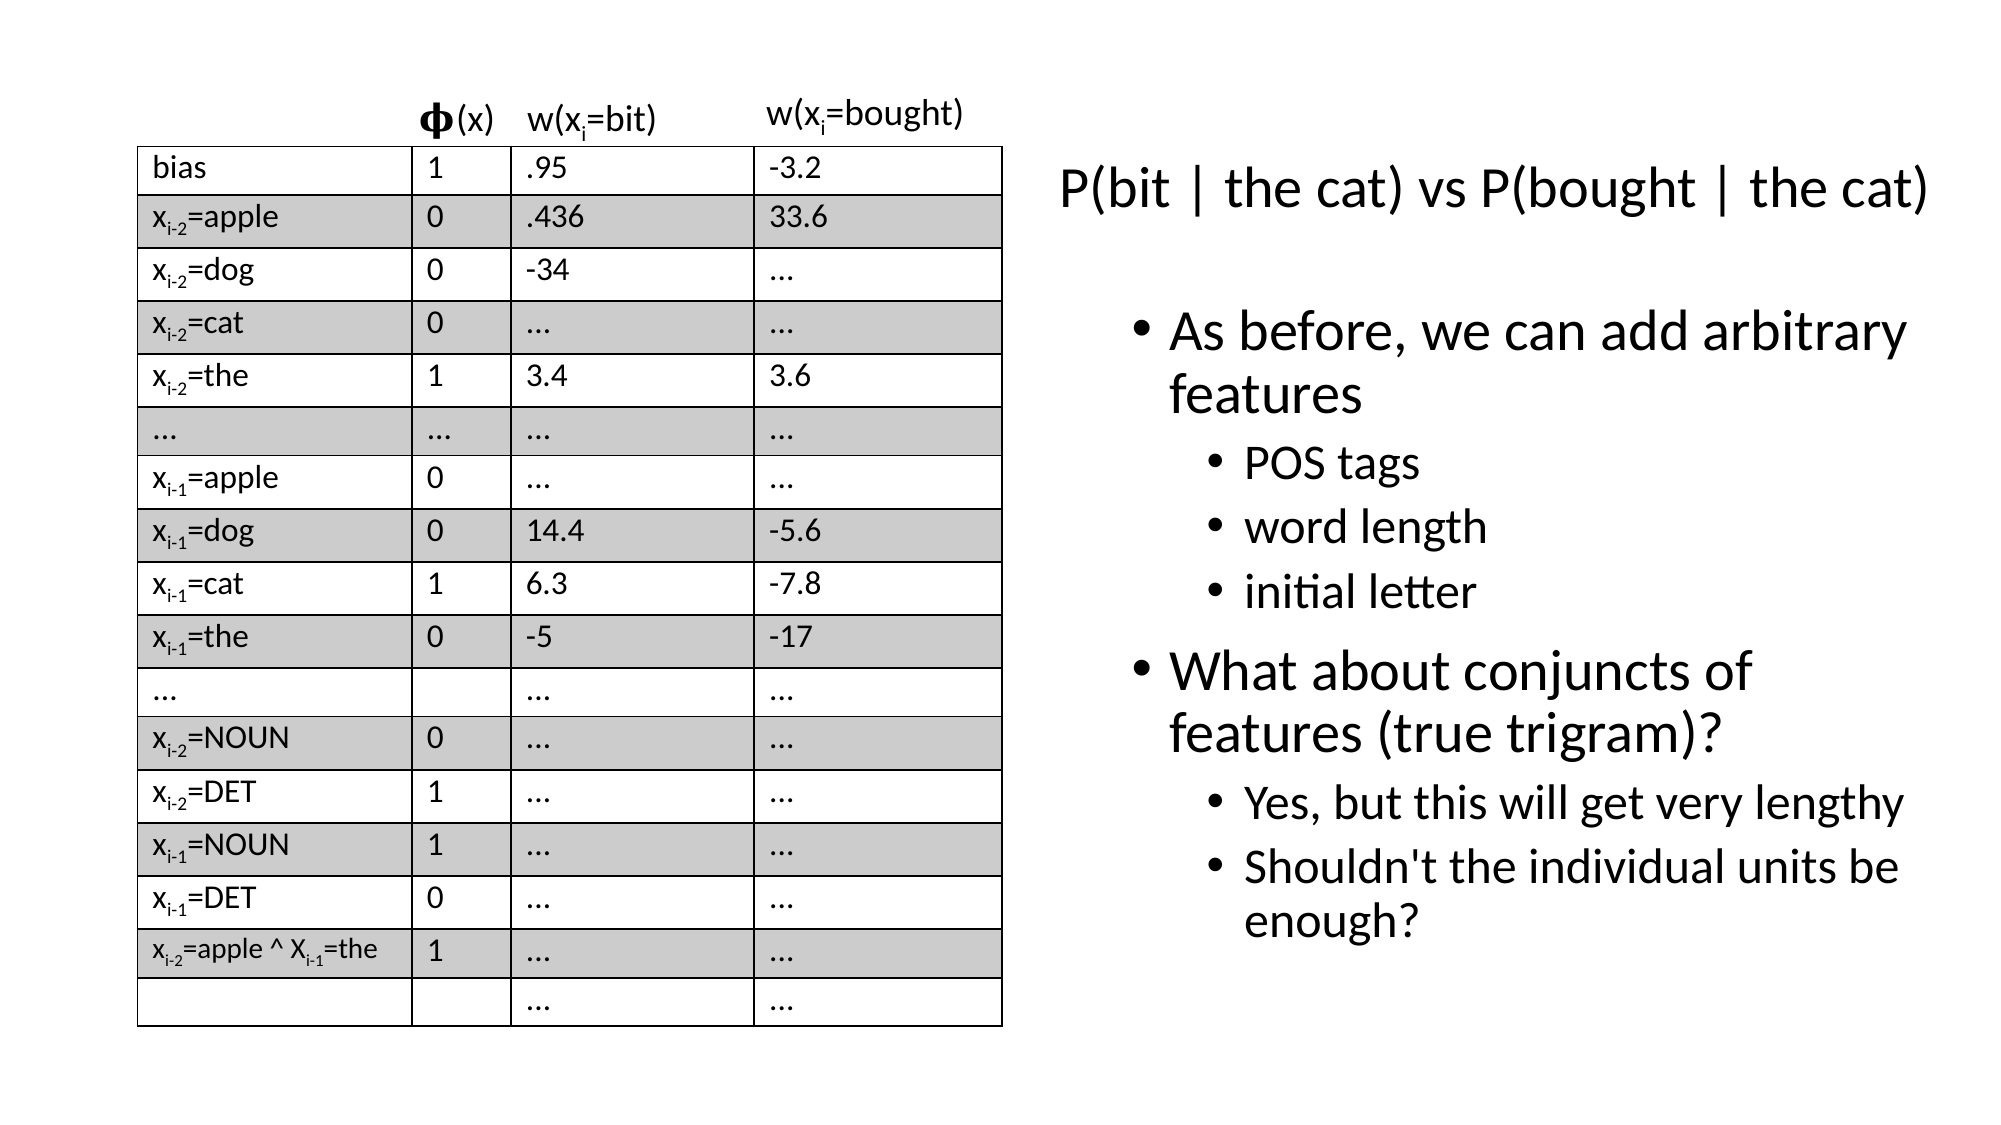

w(xi=bought)
𝛟(x)
w(xi=bit)
P(bit | the cat) vs P(bought | the cat)
| bias | 1 | .95 | -3.2 |
| --- | --- | --- | --- |
| xi-2=apple | 0 | .436 | 33.6 |
| xi-2=dog | 0 | -34 | ... |
| xi-2=cat | 0 | ... | ... |
| xi-2=the | 1 | 3.4 | 3.6 |
| ... | ... | ... | ... |
| xi-1=apple | 0 | ... | ... |
| xi-1=dog | 0 | 14.4 | -5.6 |
| xi-1=cat | 1 | 6.3 | -7.8 |
| xi-1=the | 0 | -5 | -17 |
| ... |  | ... | ... |
| xi-2=NOUN | 0 | ... | ... |
| xi-2=DET | 1 | ... | ... |
| xi-1=NOUN | 1 | ... | ... |
| xi-1=DET | 0 | ... | ... |
| xi-2=apple ^ Xi-1=the | 1 | ... | ... |
|  |  | ... | ... |
As before, we can add arbitrary features
POS tags
word length
initial letter
What about conjuncts of features (true trigram)?
Yes, but this will get very lengthy
Shouldn't the individual units be enough?